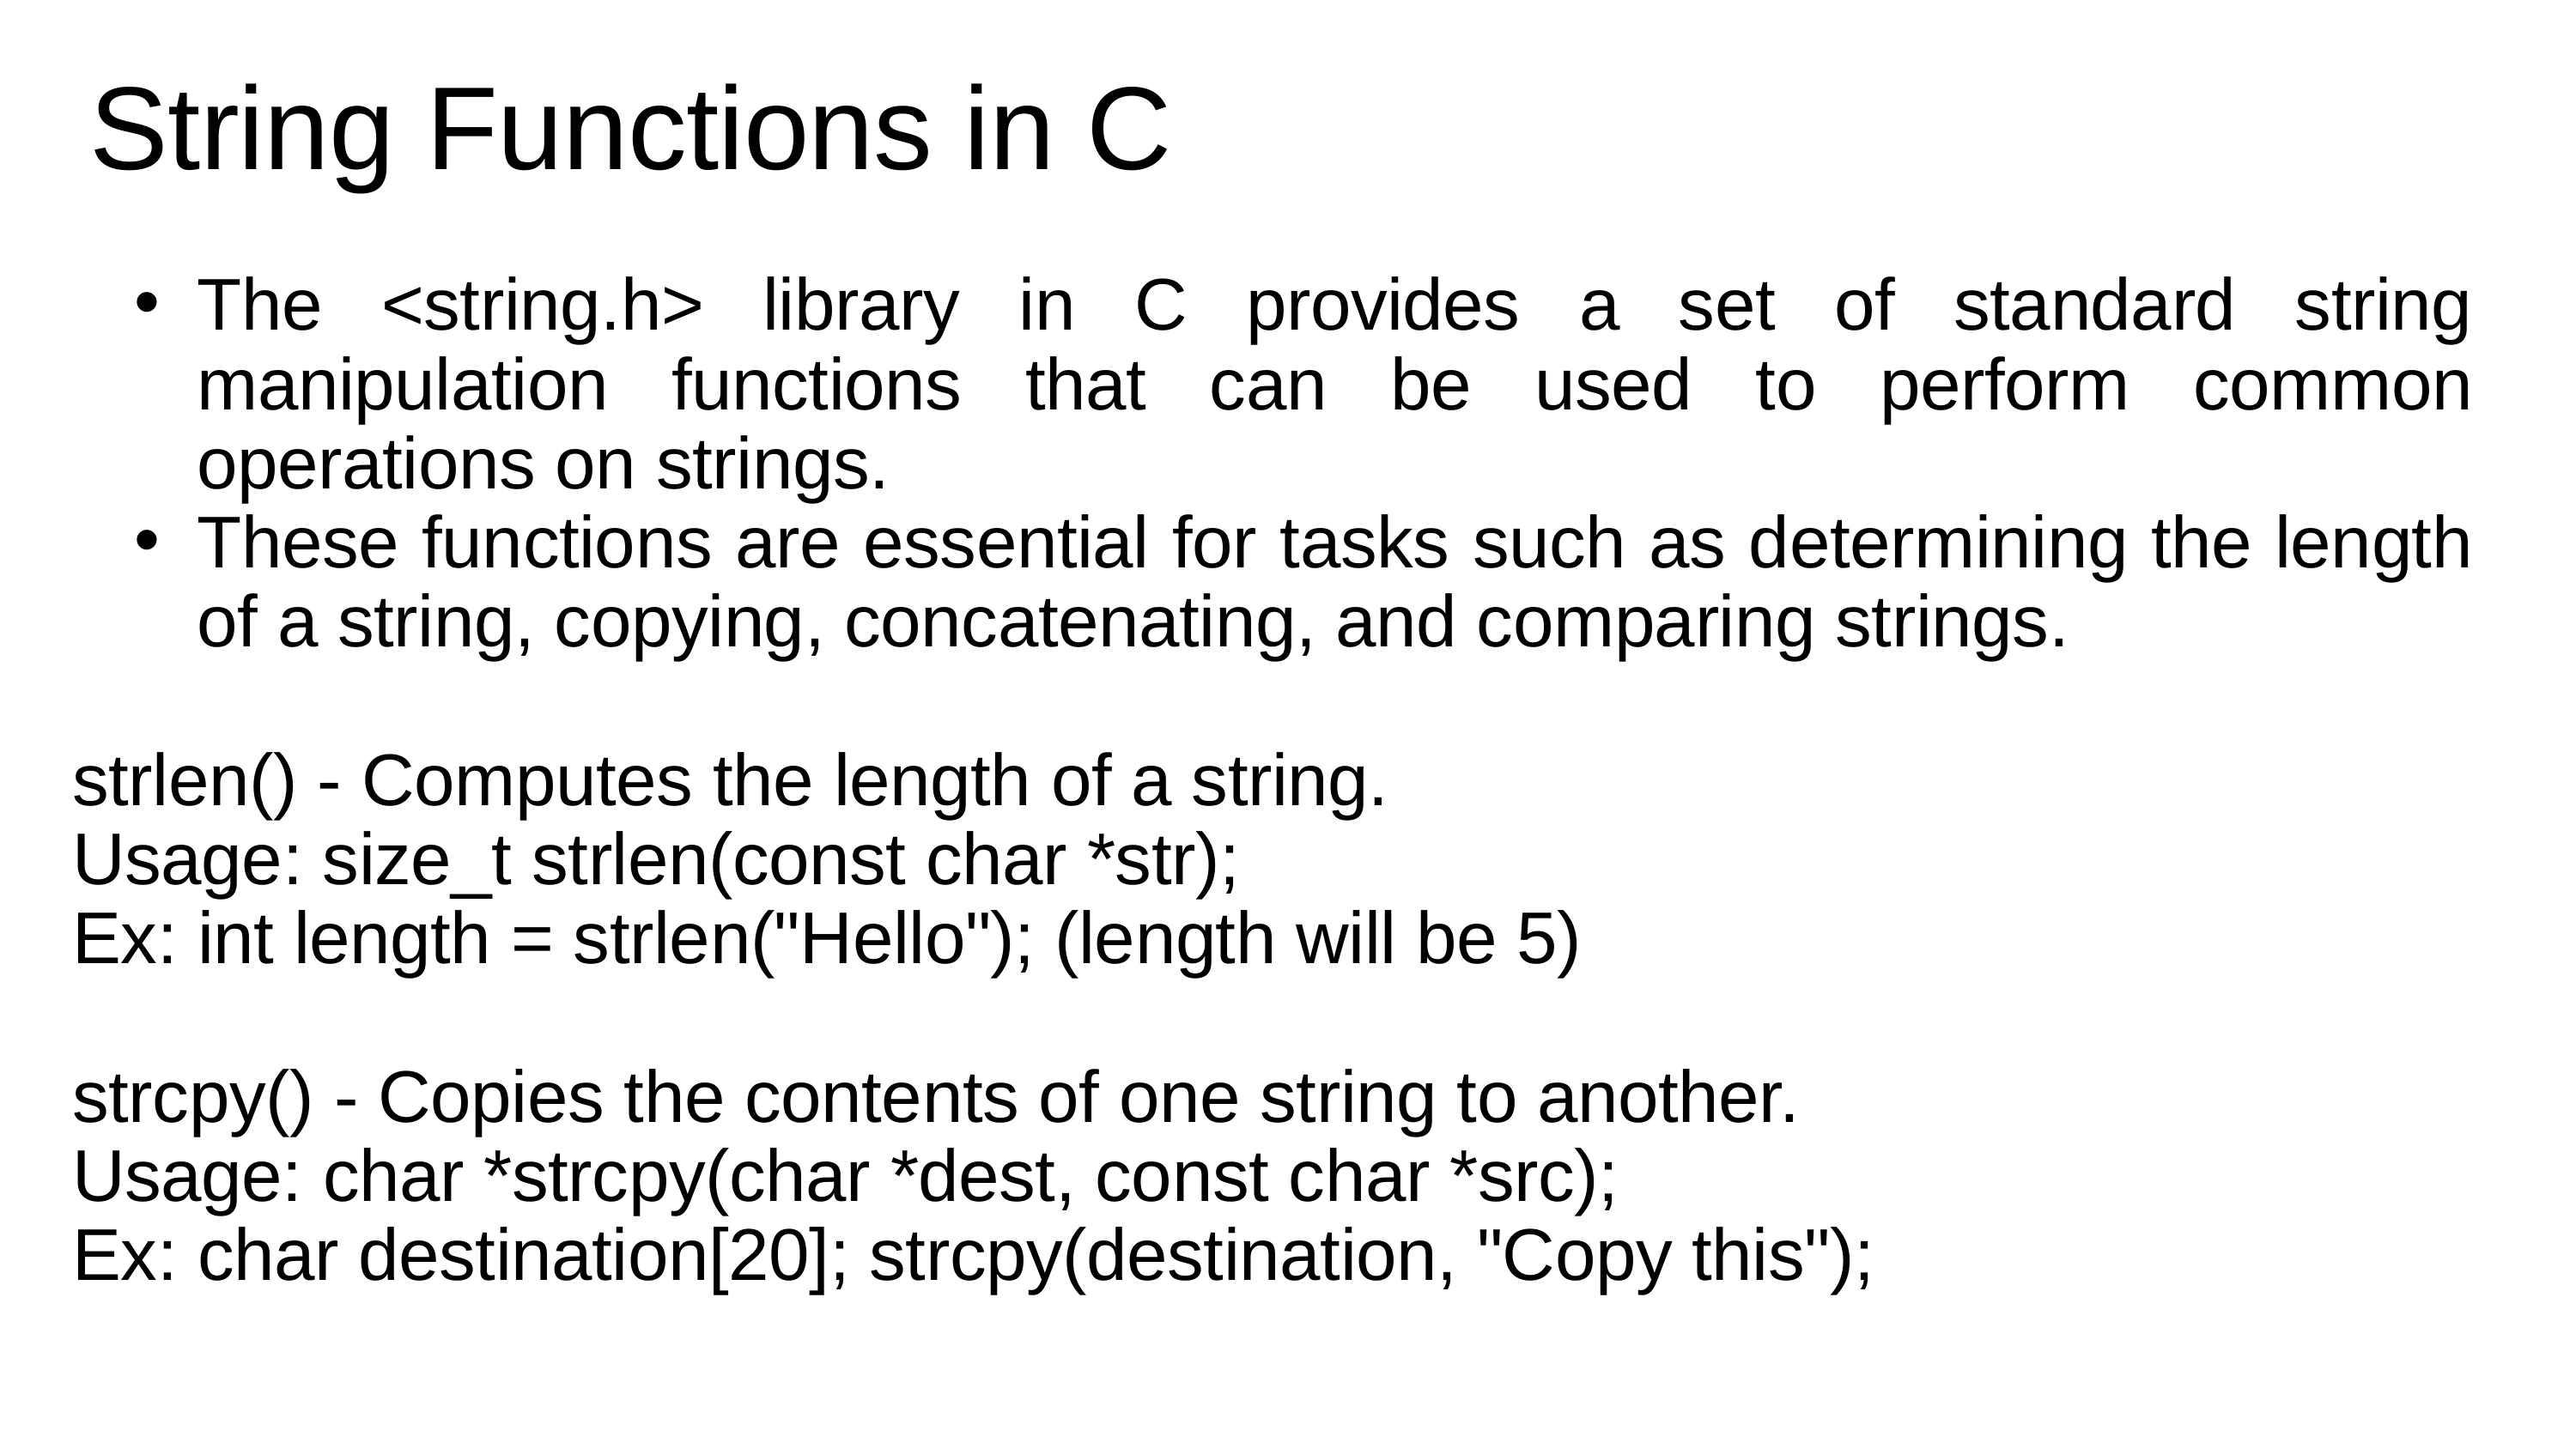

String Functions in C
The <string.h> library in C provides a set of standard string manipulation functions that can be used to perform common operations on strings.
These functions are essential for tasks such as determining the length of a string, copying, concatenating, and comparing strings.

strlen() - Computes the length of a string.
Usage: size_t strlen(const char *str);
Ex: int length = strlen("Hello"); (length will be 5)

strcpy() - Copies the contents of one string to another.
Usage: char *strcpy(char *dest, const char *src);
Ex: char destination[20]; strcpy(destination, "Copy this");